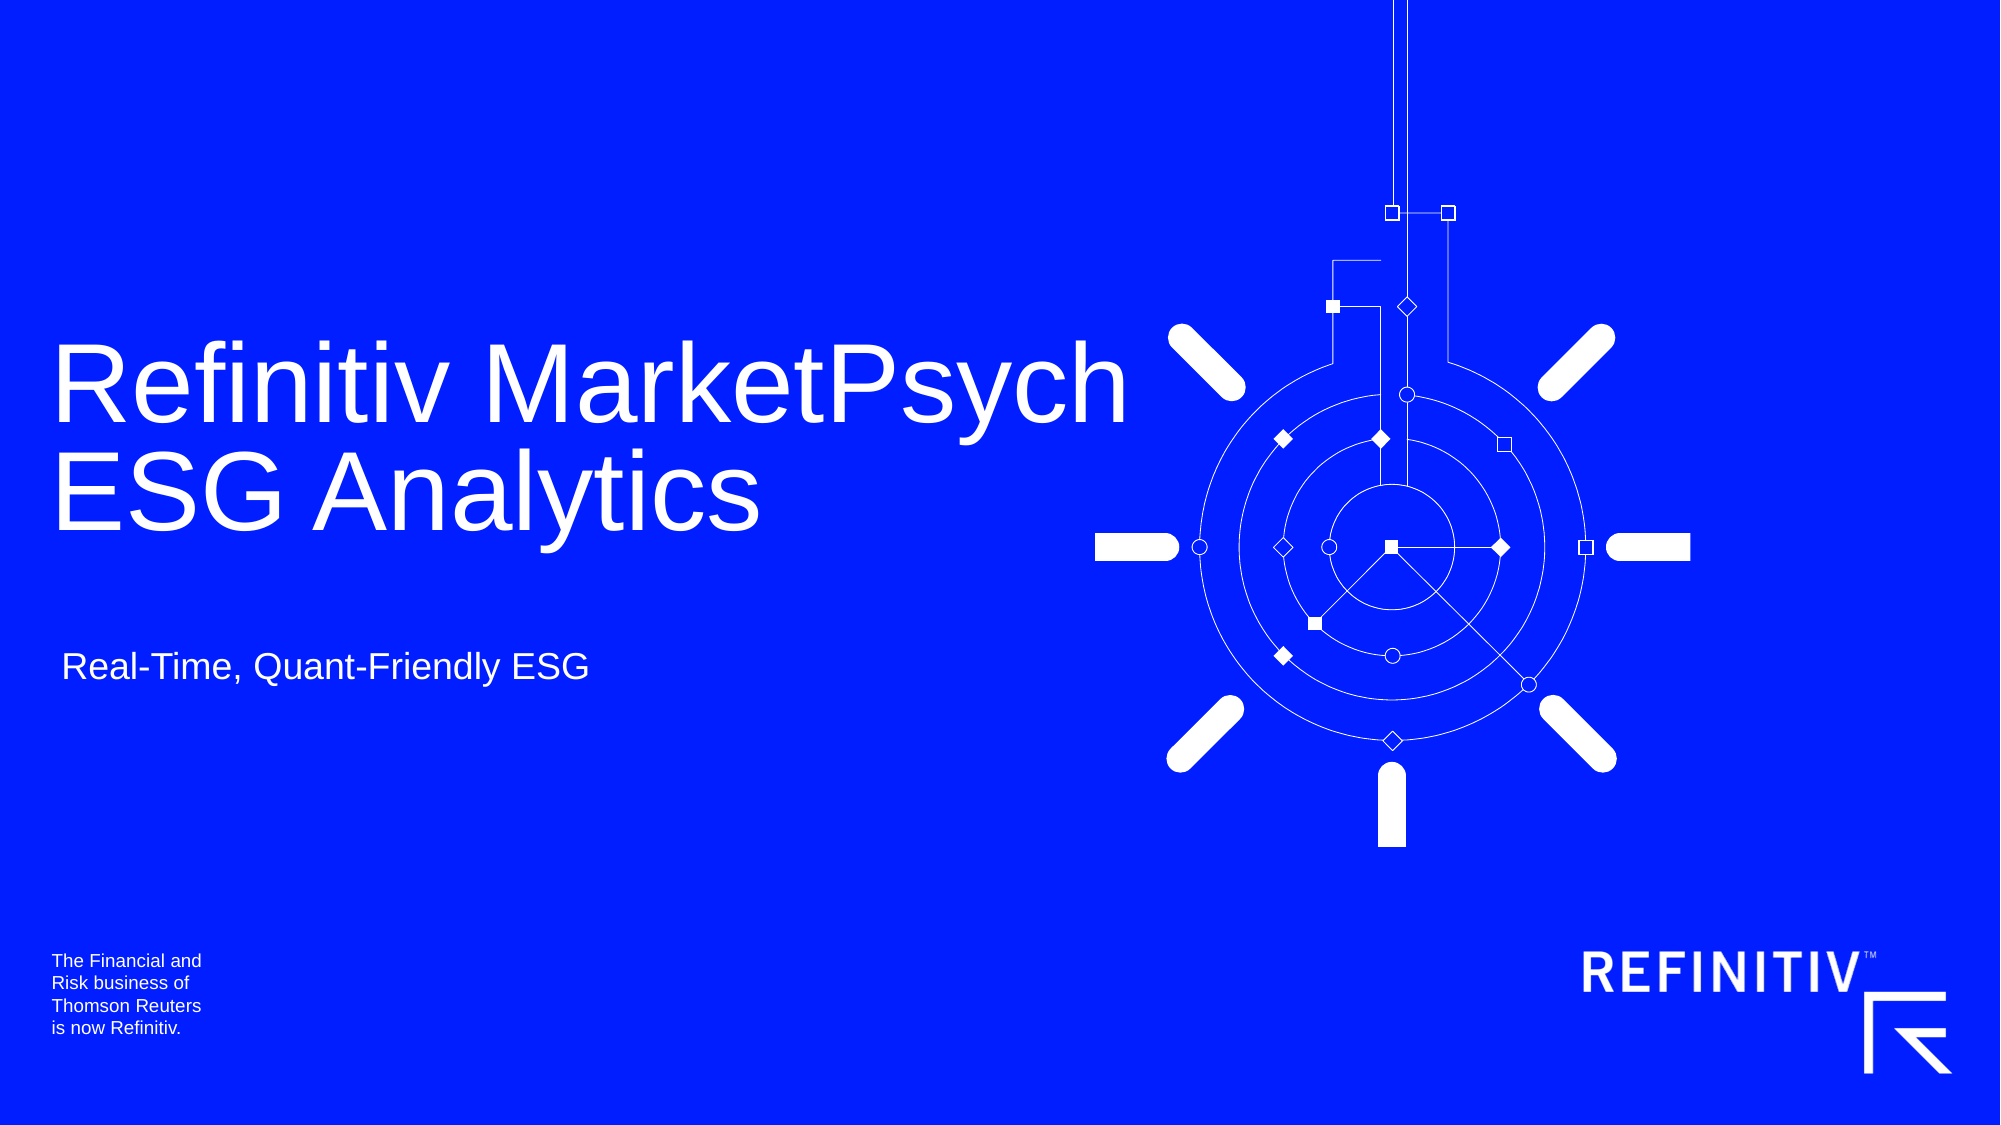

# Refinitiv MarketPsych ESG Analytics
Real-Time, Quant-Friendly ESG